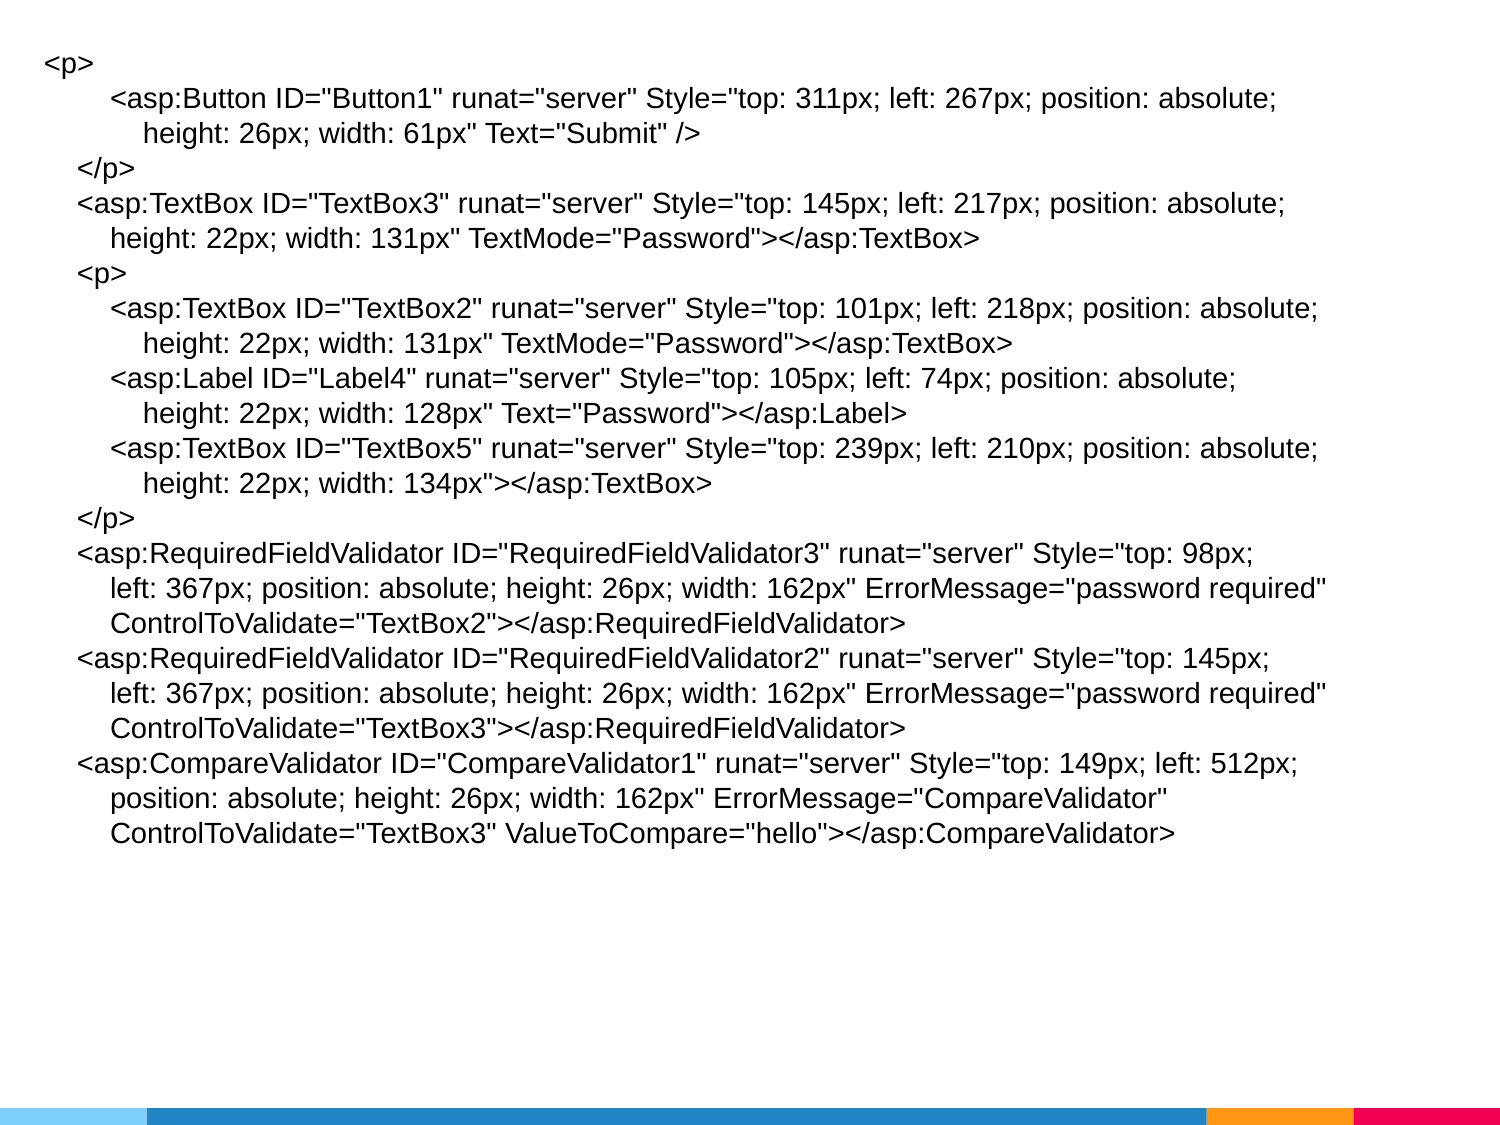

<p>
        <asp:Button ID="Button1" runat="server" Style="top: 311px; left: 267px; position: absolute;
            height: 26px; width: 61px" Text="Submit" />
    </p>
    <asp:TextBox ID="TextBox3" runat="server" Style="top: 145px; left: 217px; position: absolute;
        height: 22px; width: 131px" TextMode="Password"></asp:TextBox>
    <p>
        <asp:TextBox ID="TextBox2" runat="server" Style="top: 101px; left: 218px; position: absolute;
            height: 22px; width: 131px" TextMode="Password"></asp:TextBox>
        <asp:Label ID="Label4" runat="server" Style="top: 105px; left: 74px; position: absolute;
            height: 22px; width: 128px" Text="Password"></asp:Label>
        <asp:TextBox ID="TextBox5" runat="server" Style="top: 239px; left: 210px; position: absolute;
            height: 22px; width: 134px"></asp:TextBox>
    </p>
    <asp:RequiredFieldValidator ID="RequiredFieldValidator3" runat="server" Style="top: 98px;
        left: 367px; position: absolute; height: 26px; width: 162px" ErrorMessage="password required"
        ControlToValidate="TextBox2"></asp:RequiredFieldValidator>
    <asp:RequiredFieldValidator ID="RequiredFieldValidator2" runat="server" Style="top: 145px;
        left: 367px; position: absolute; height: 26px; width: 162px" ErrorMessage="password required"
        ControlToValidate="TextBox3"></asp:RequiredFieldValidator>
    <asp:CompareValidator ID="CompareValidator1" runat="server" Style="top: 149px; left: 512px;
        position: absolute; height: 26px; width: 162px" ErrorMessage="CompareValidator"
        ControlToValidate="TextBox3" ValueToCompare="hello"></asp:CompareValidator>